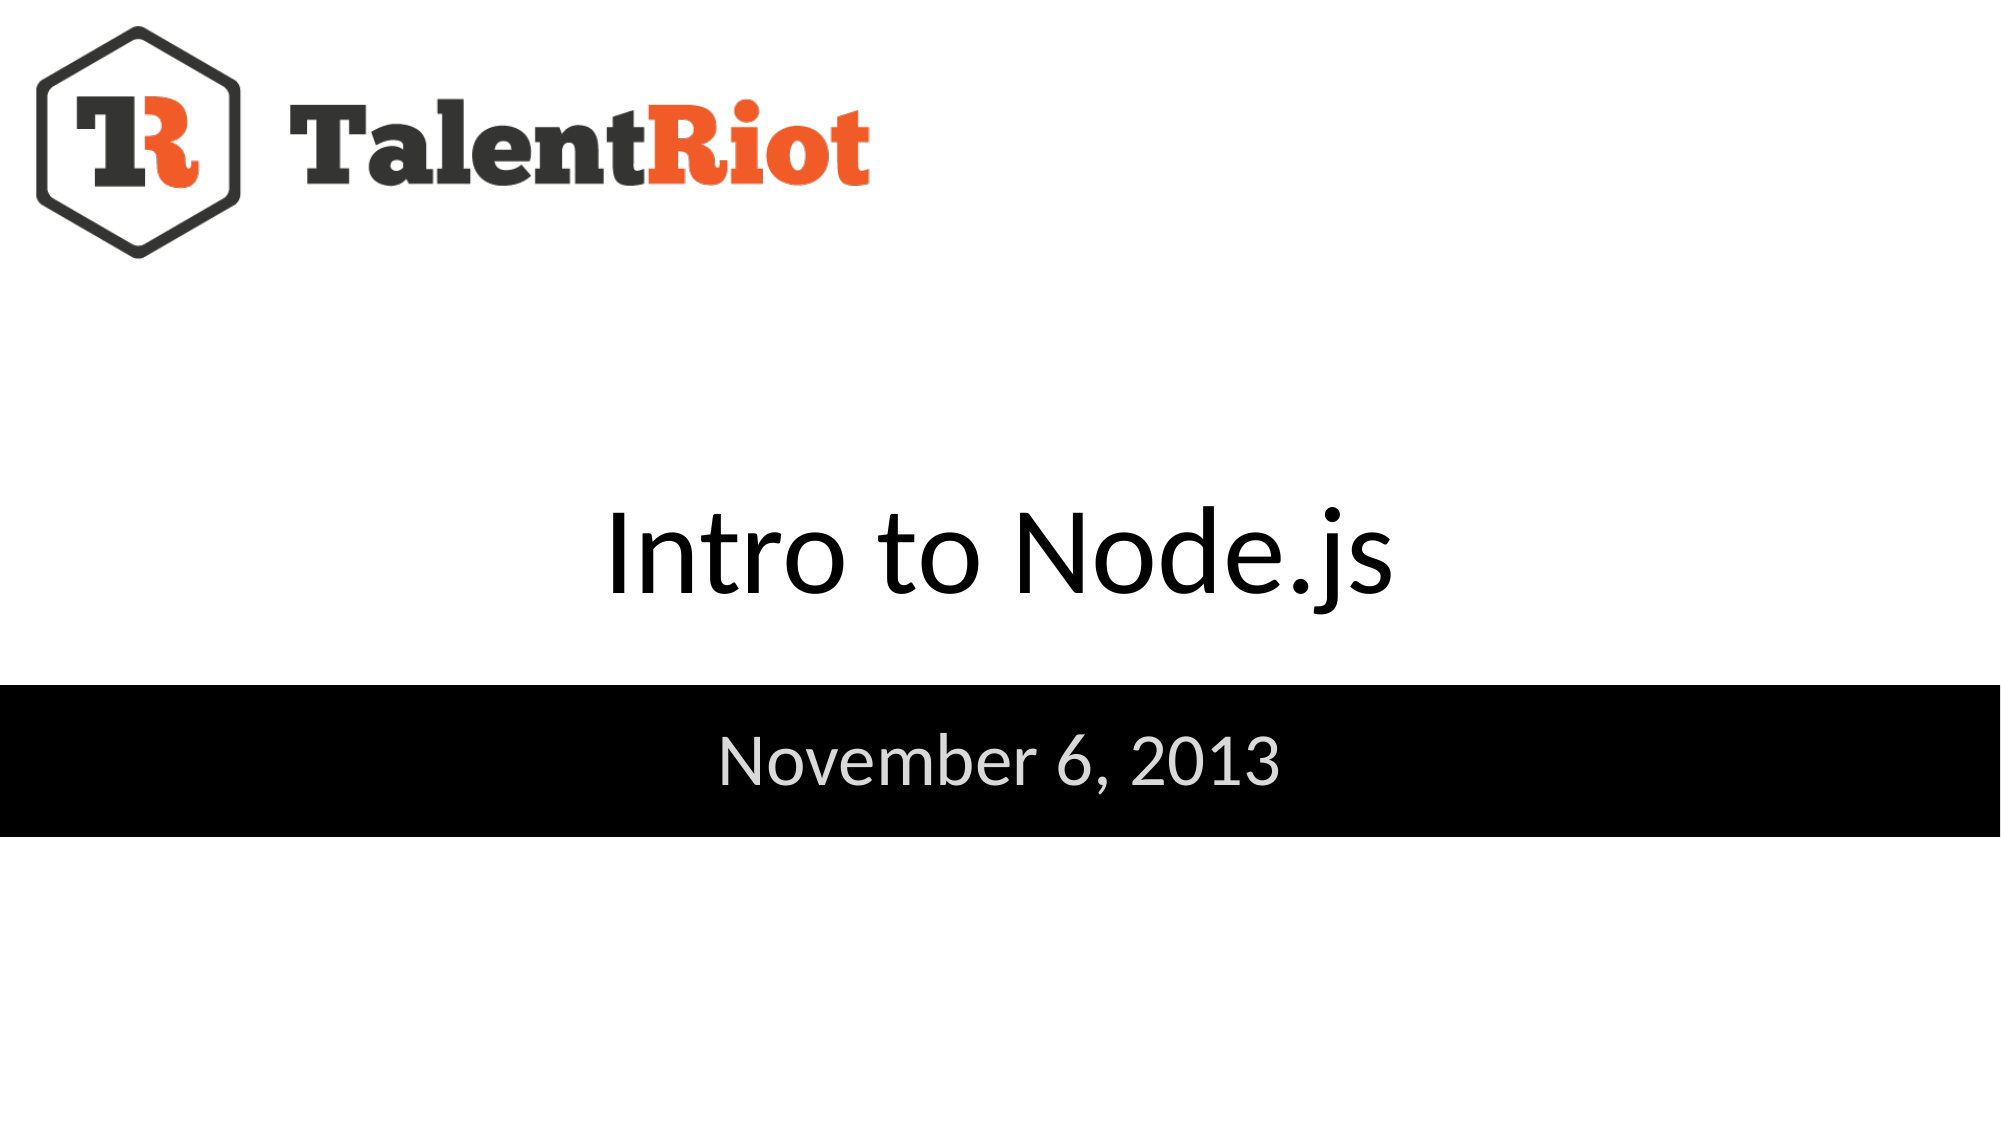

# Intro to Node.js
November 6, 2013